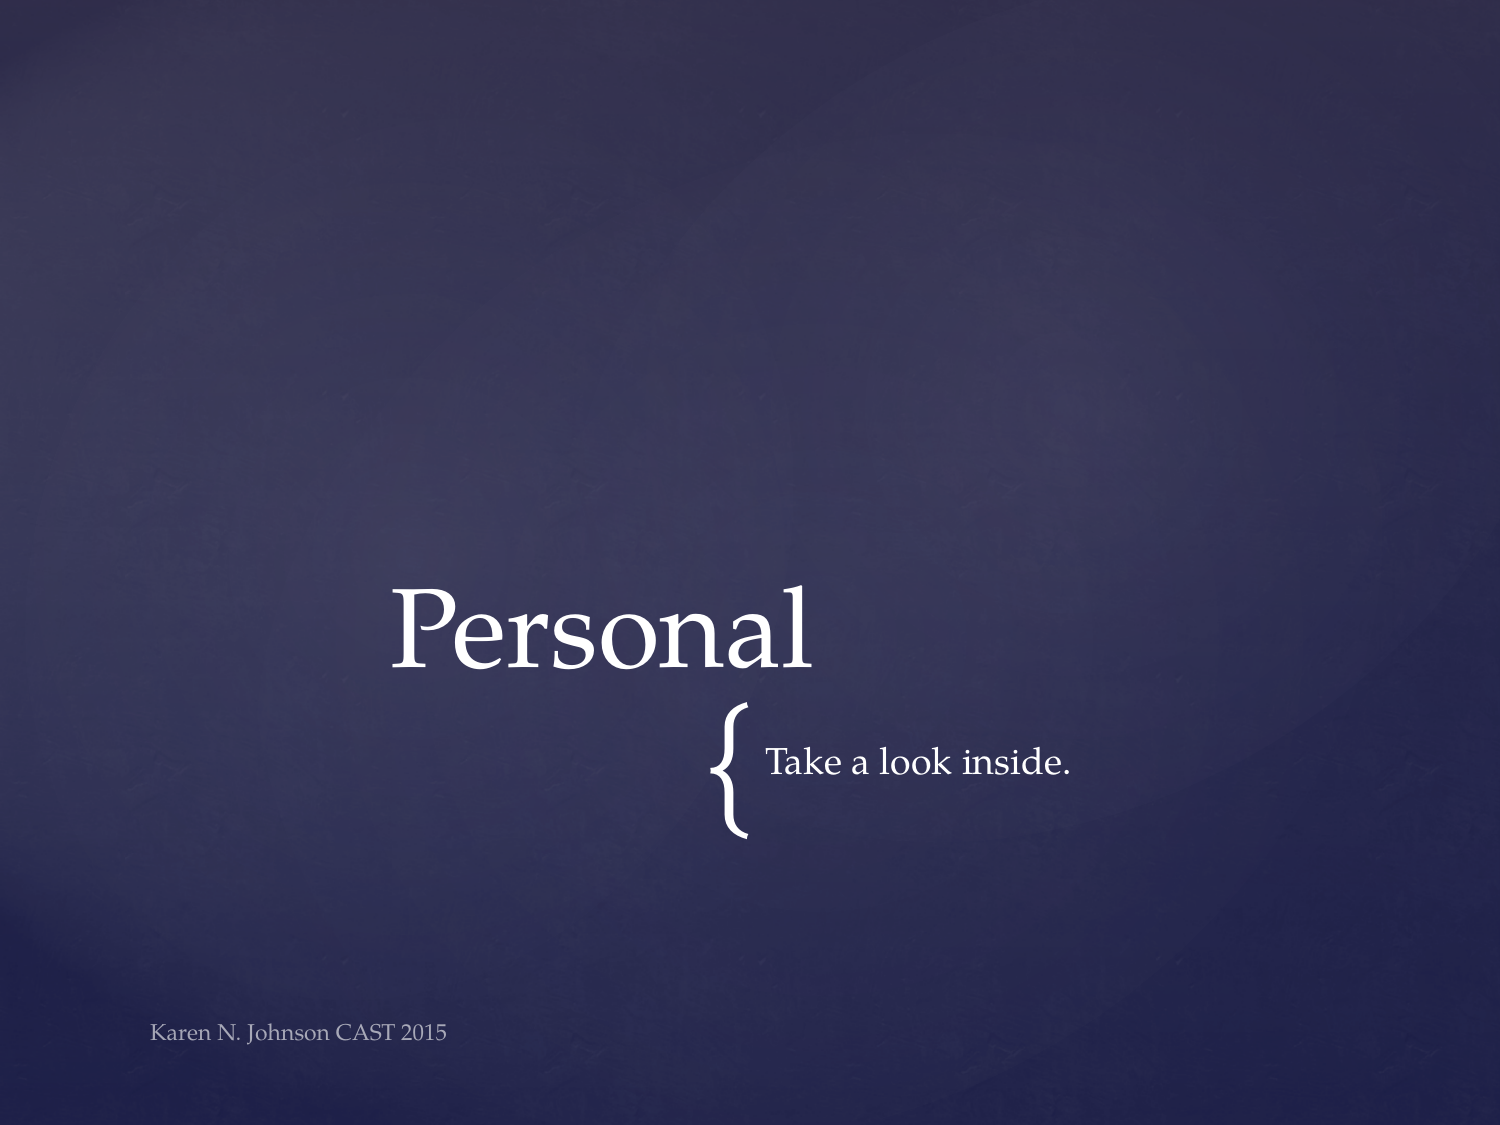

# Personal
Take a look inside.
Karen N. Johnson CAST 2015